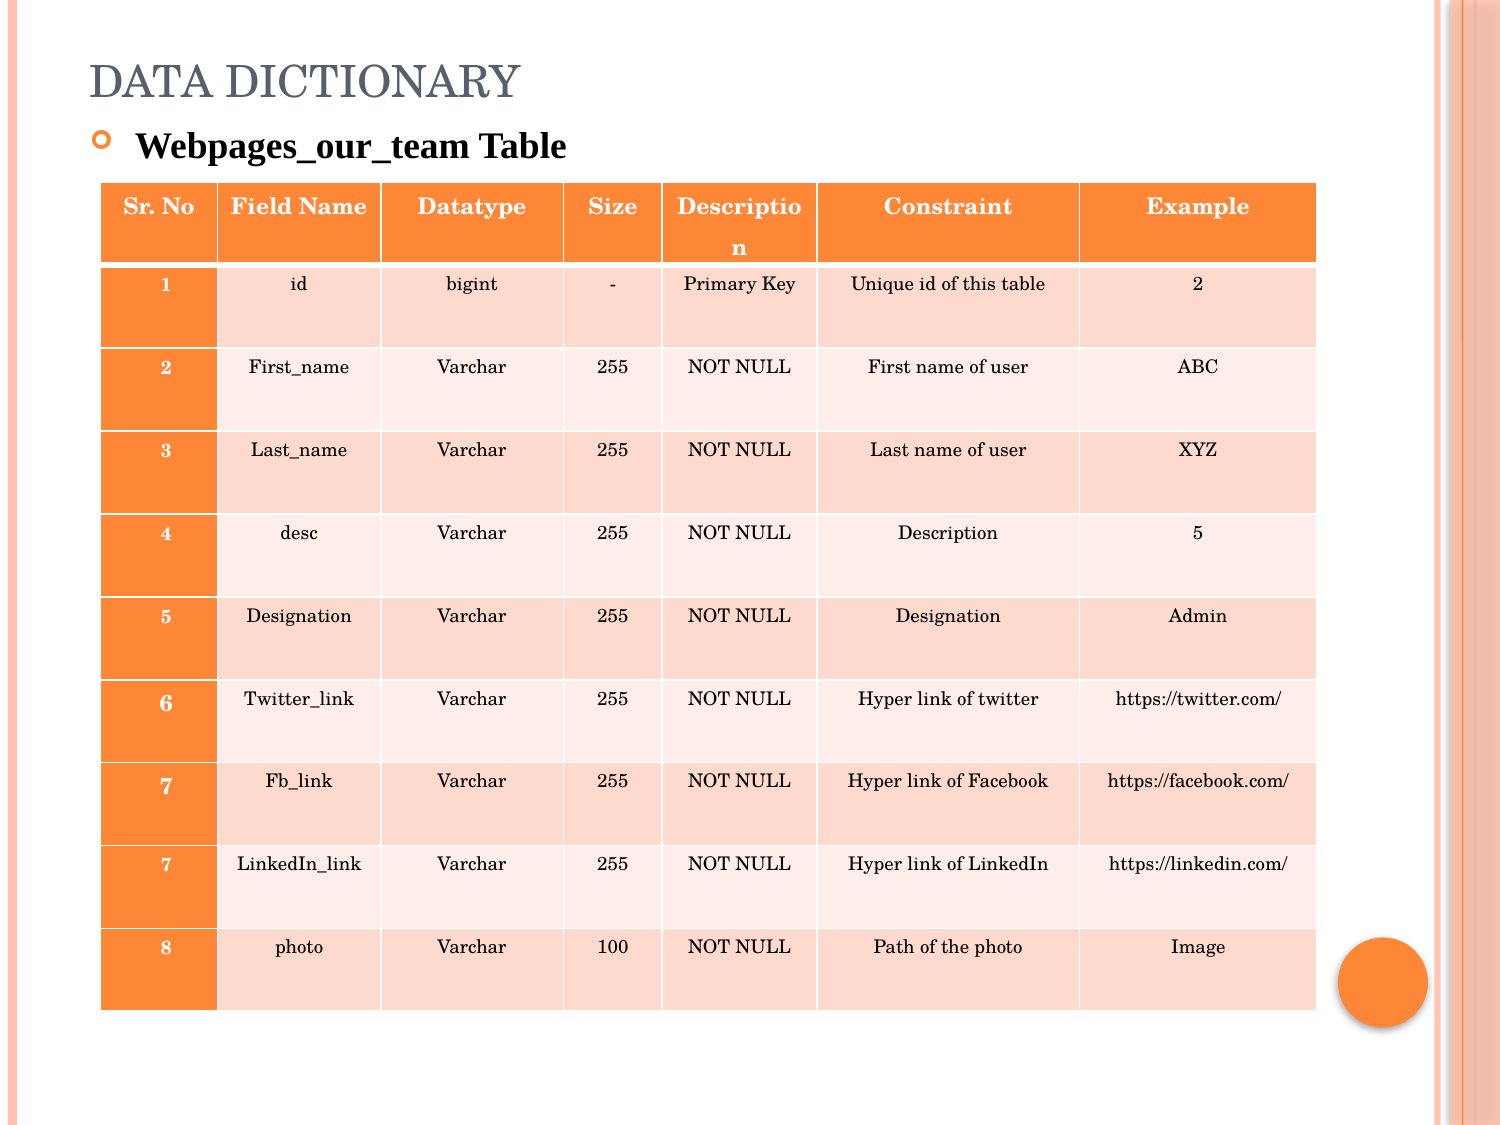

# Data Dictionary
Webpages_our_team Table

| Sr. No | Field Name | Datatype | Size | Description | Constraint | Example |
| --- | --- | --- | --- | --- | --- | --- |
| 1 | id | bigint | - | Primary Key | Unique id of this table | 2 |
| 2 | First\_name | Varchar | 255 | NOT NULL | First name of user | ABC |
| 3 | Last\_name | Varchar | 255 | NOT NULL | Last name of user | XYZ |
| 4 | desc | Varchar | 255 | NOT NULL | Description | 5 |
| 5 | Designation | Varchar | 255 | NOT NULL | Designation | Admin |
| 6 | Twitter\_link | Varchar | 255 | NOT NULL | Hyper link of twitter | https://twitter.com/ |
| 7 | Fb\_link | Varchar | 255 | NOT NULL | Hyper link of Facebook | https://facebook.com/ |
| 7 | LinkedIn\_link | Varchar | 255 | NOT NULL | Hyper link of LinkedIn | https://linkedin.com/ |
| 8 | photo | Varchar | 100 | NOT NULL | Path of the photo | Image |